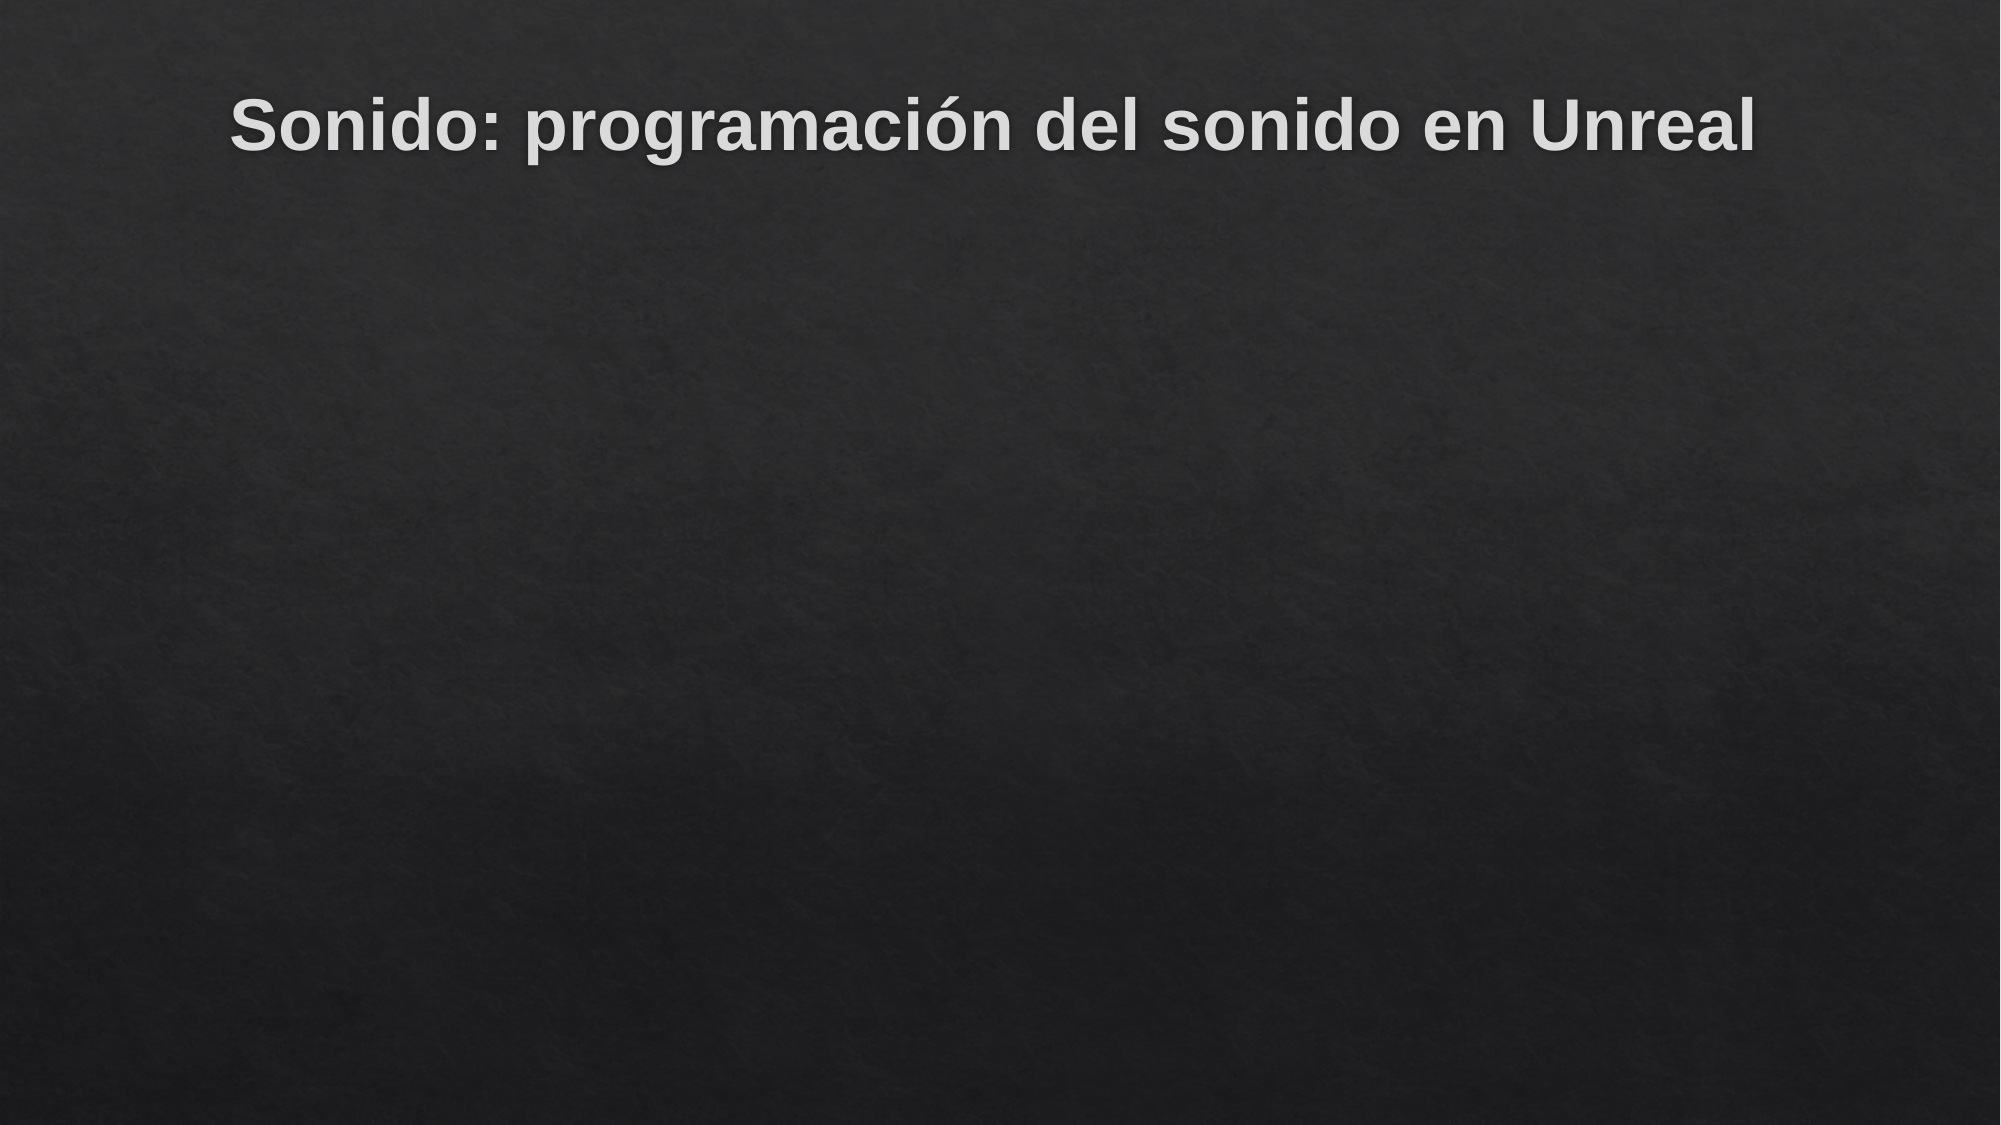

# Sonido: programación del sonido en Unreal